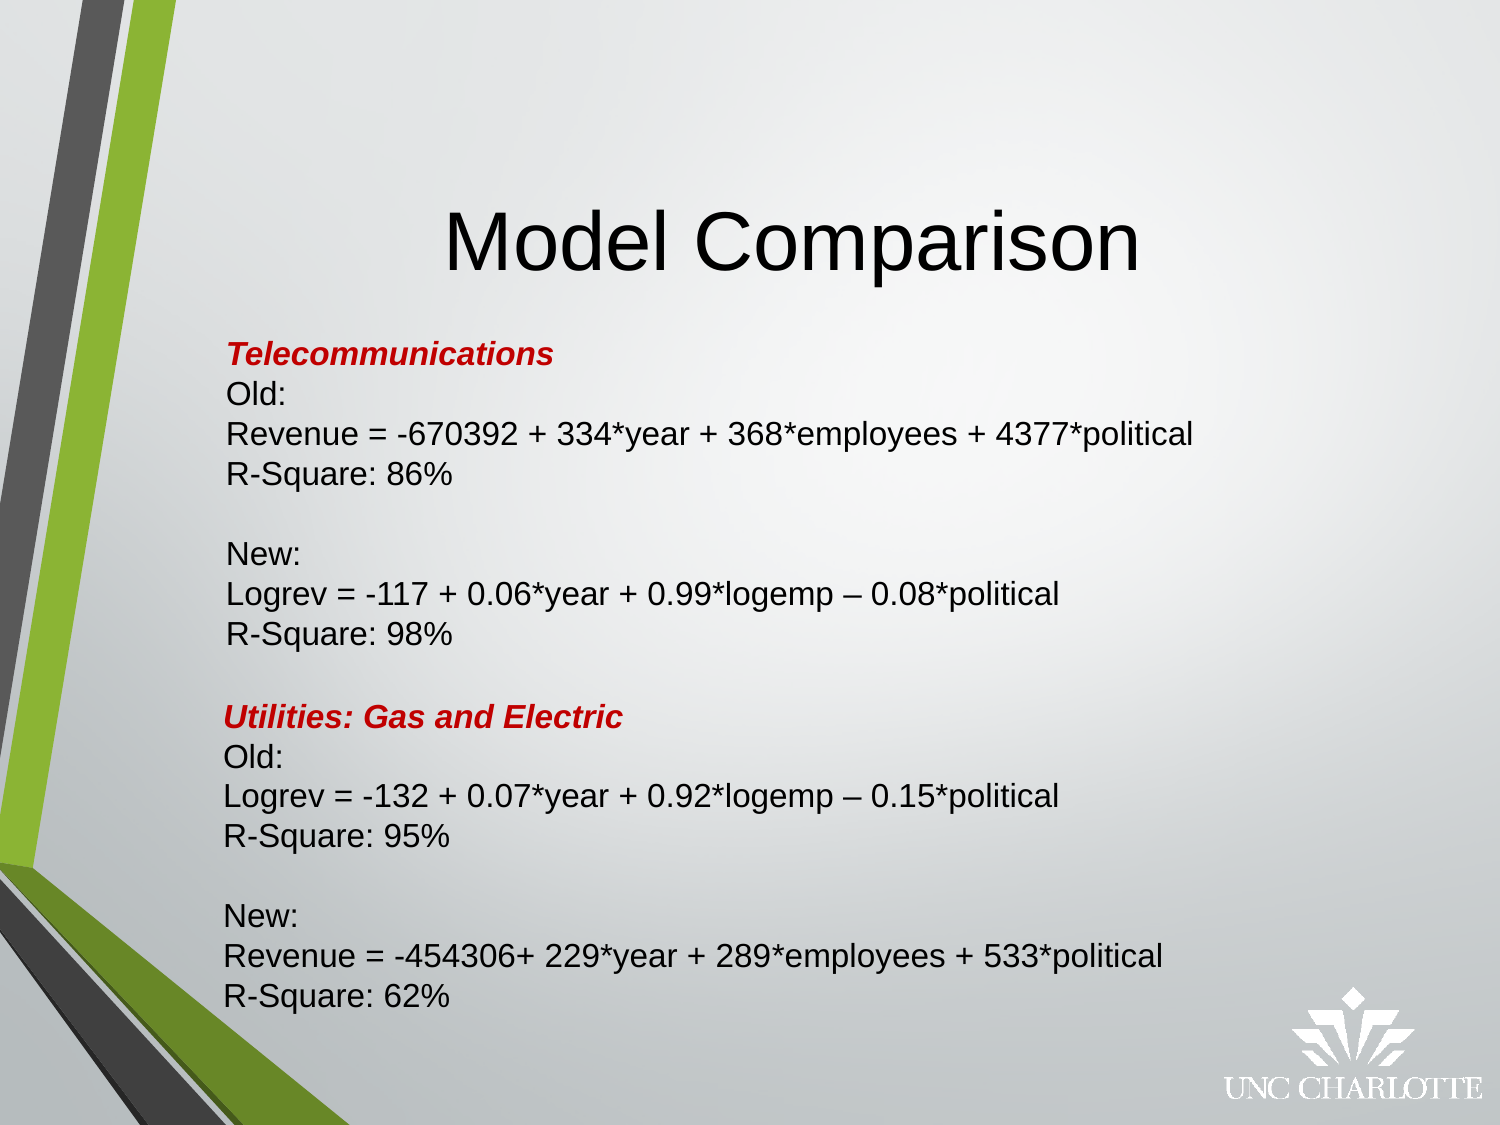

# Model Comparison
Telecommunications
Old:
Revenue = -670392 + 334*year + 368*employees + 4377*political
R-Square: 86%

New:
Logrev = -117 + 0.06*year + 0.99*logemp – 0.08*political
R-Square: 98%
Utilities: Gas and Electric
Old:
Logrev = -132 + 0.07*year + 0.92*logemp – 0.15*political
R-Square: 95%

New:
Revenue = -454306+ 229*year + 289*employees + 533*political
R-Square: 62%